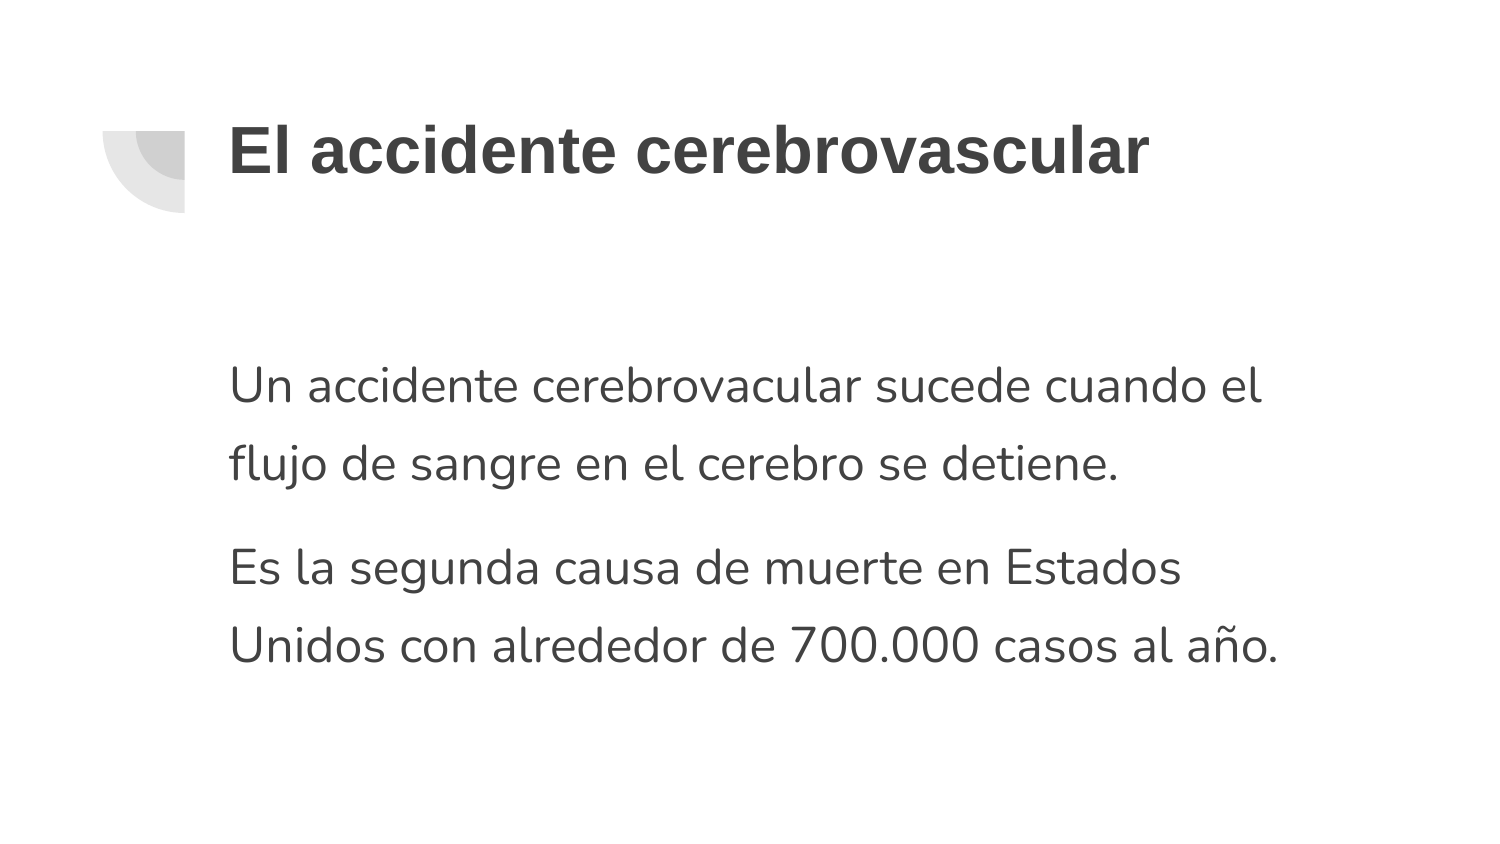

# El accidente cerebrovascular
Un accidente cerebrovacular sucede cuando el flujo de sangre en el cerebro se detiene.
Es la segunda causa de muerte en Estados Unidos con alrededor de 700.000 casos al año.